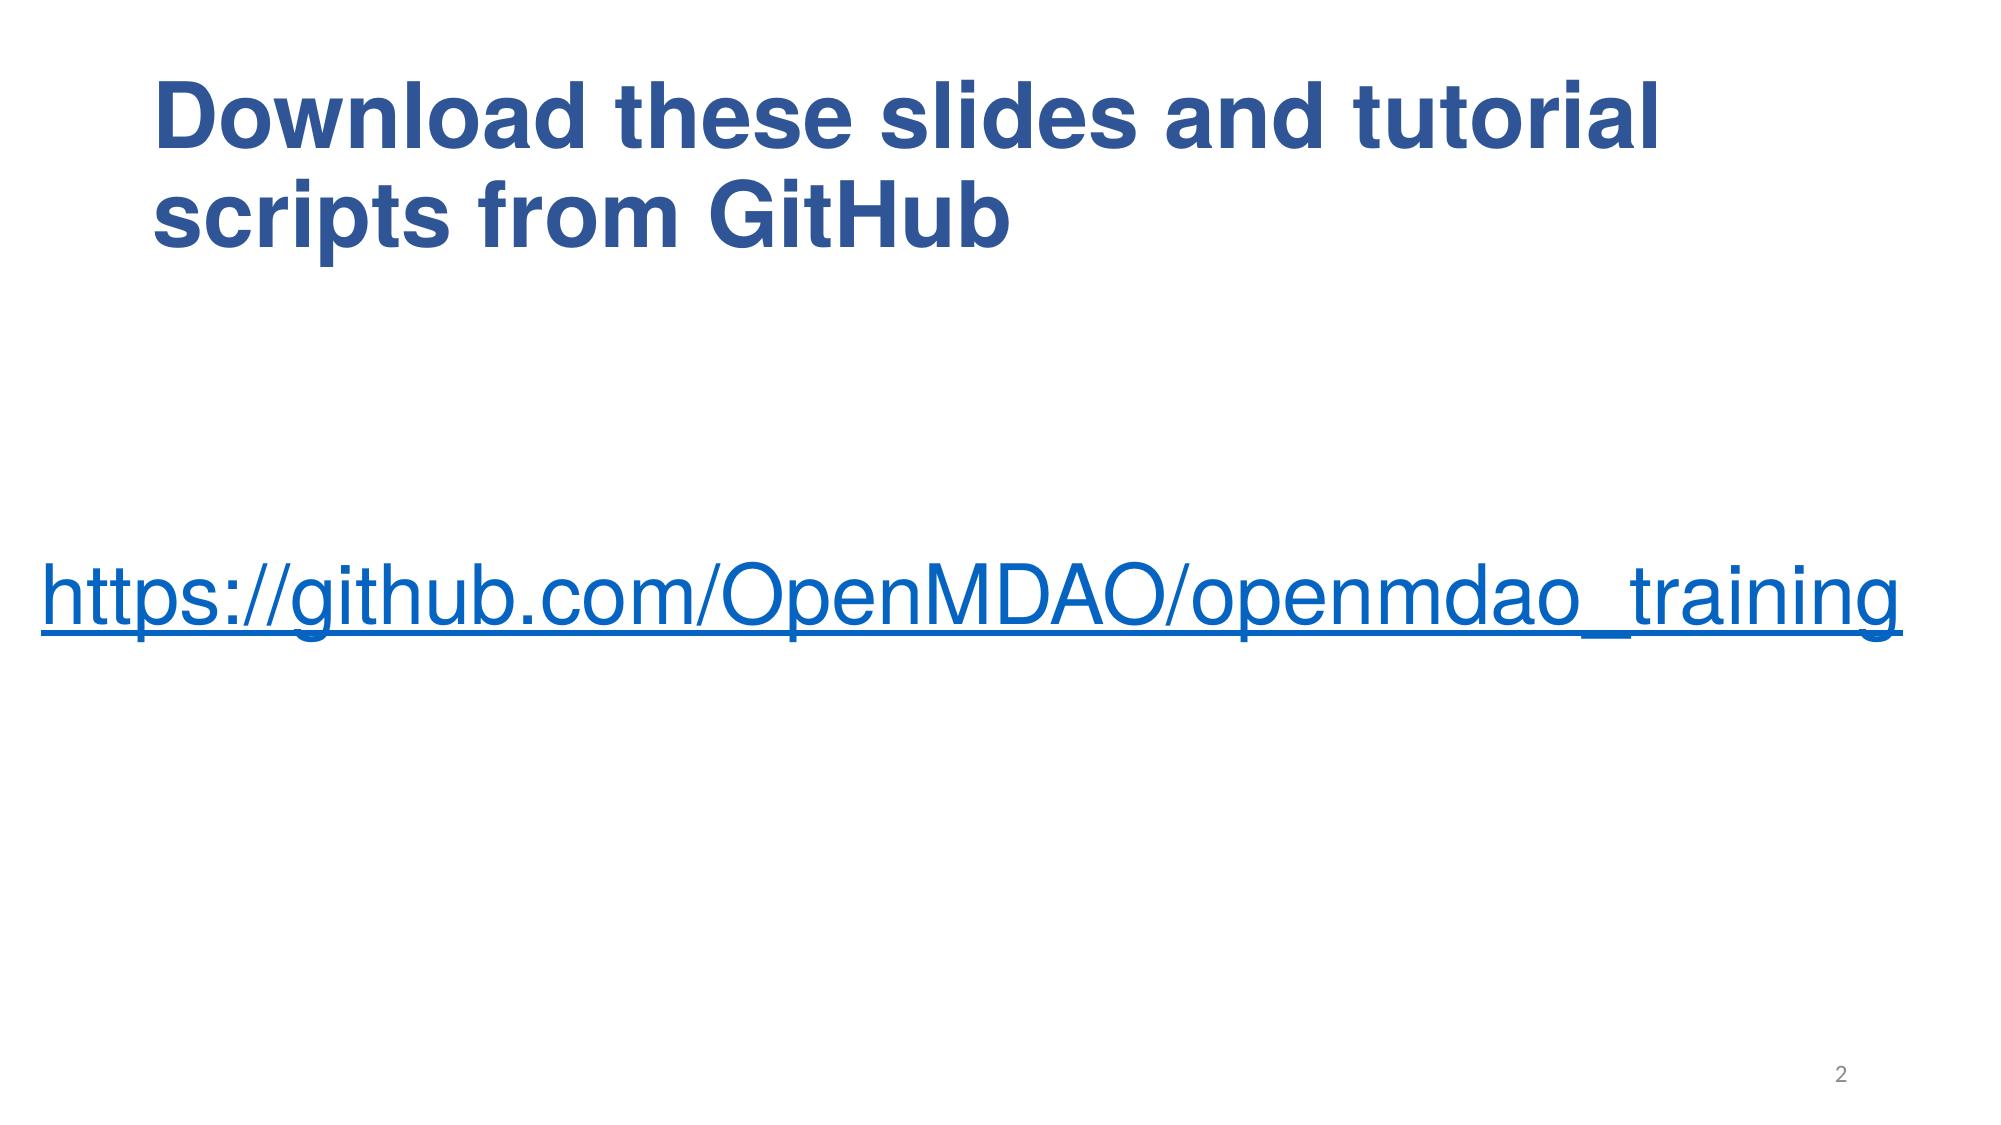

# Download these slides and tutorial scripts from GitHub
https://github.com/OpenMDAO/openmdao_training
2